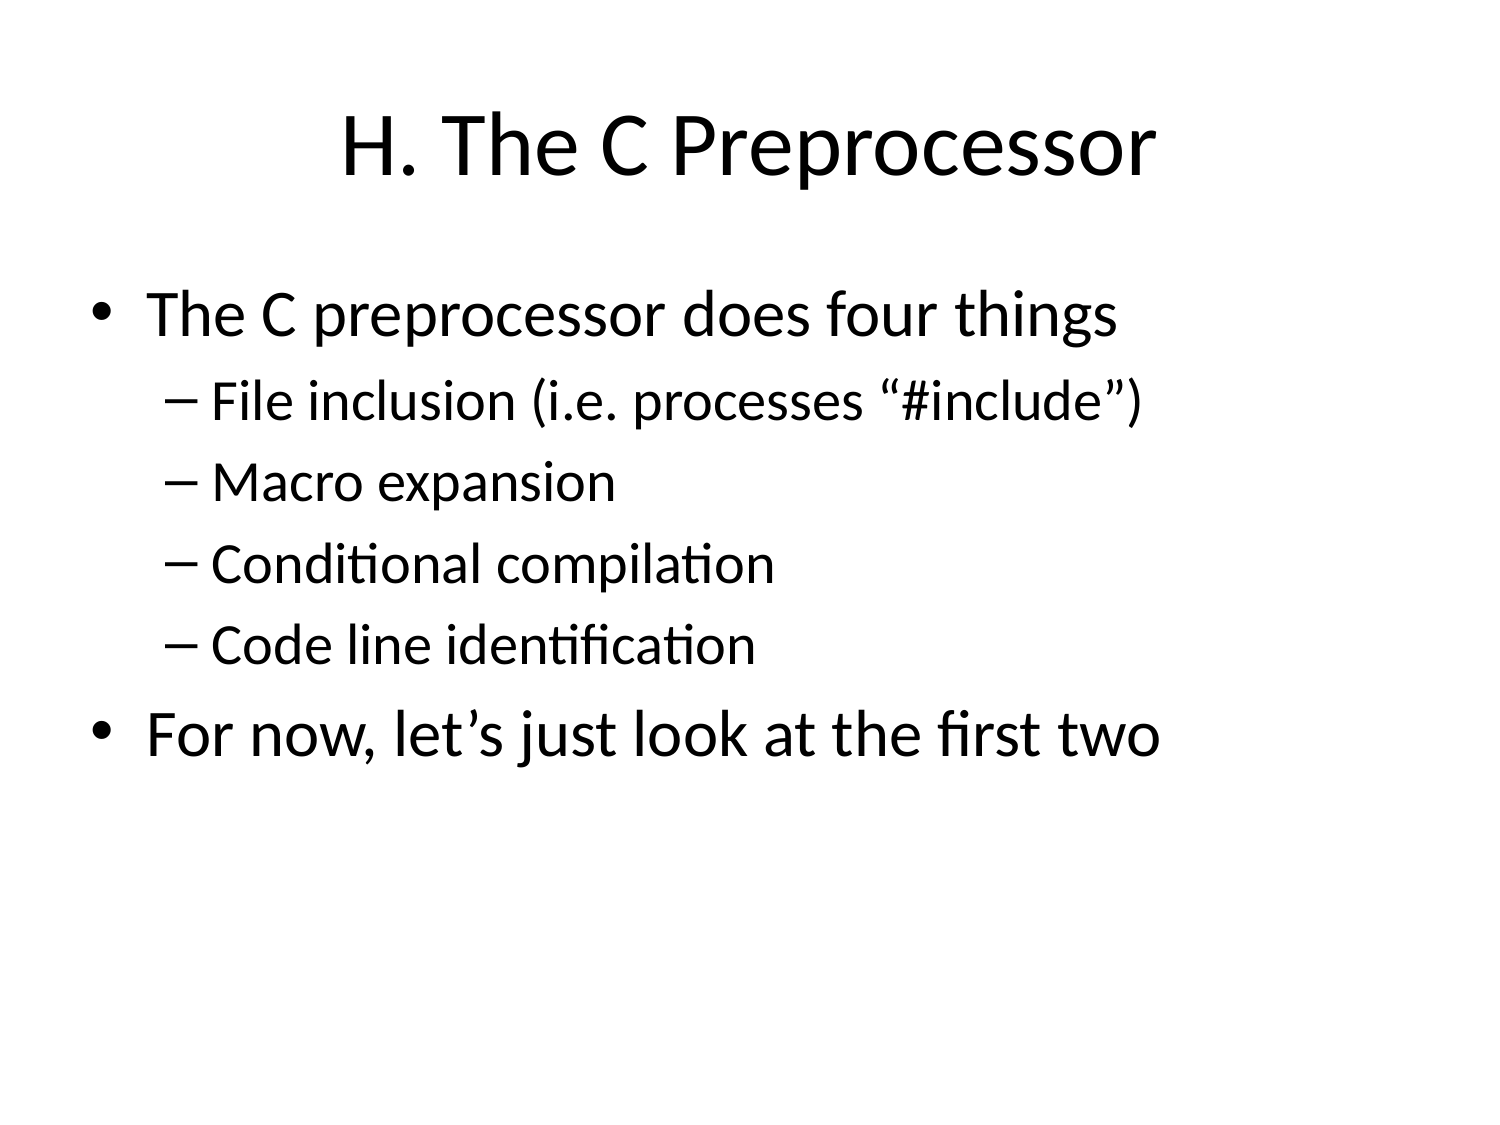

# H. The C Preprocessor
The C preprocessor does four things
File inclusion (i.e. processes “#include”)
Macro expansion
Conditional compilation
Code line identification
For now, let’s just look at the first two